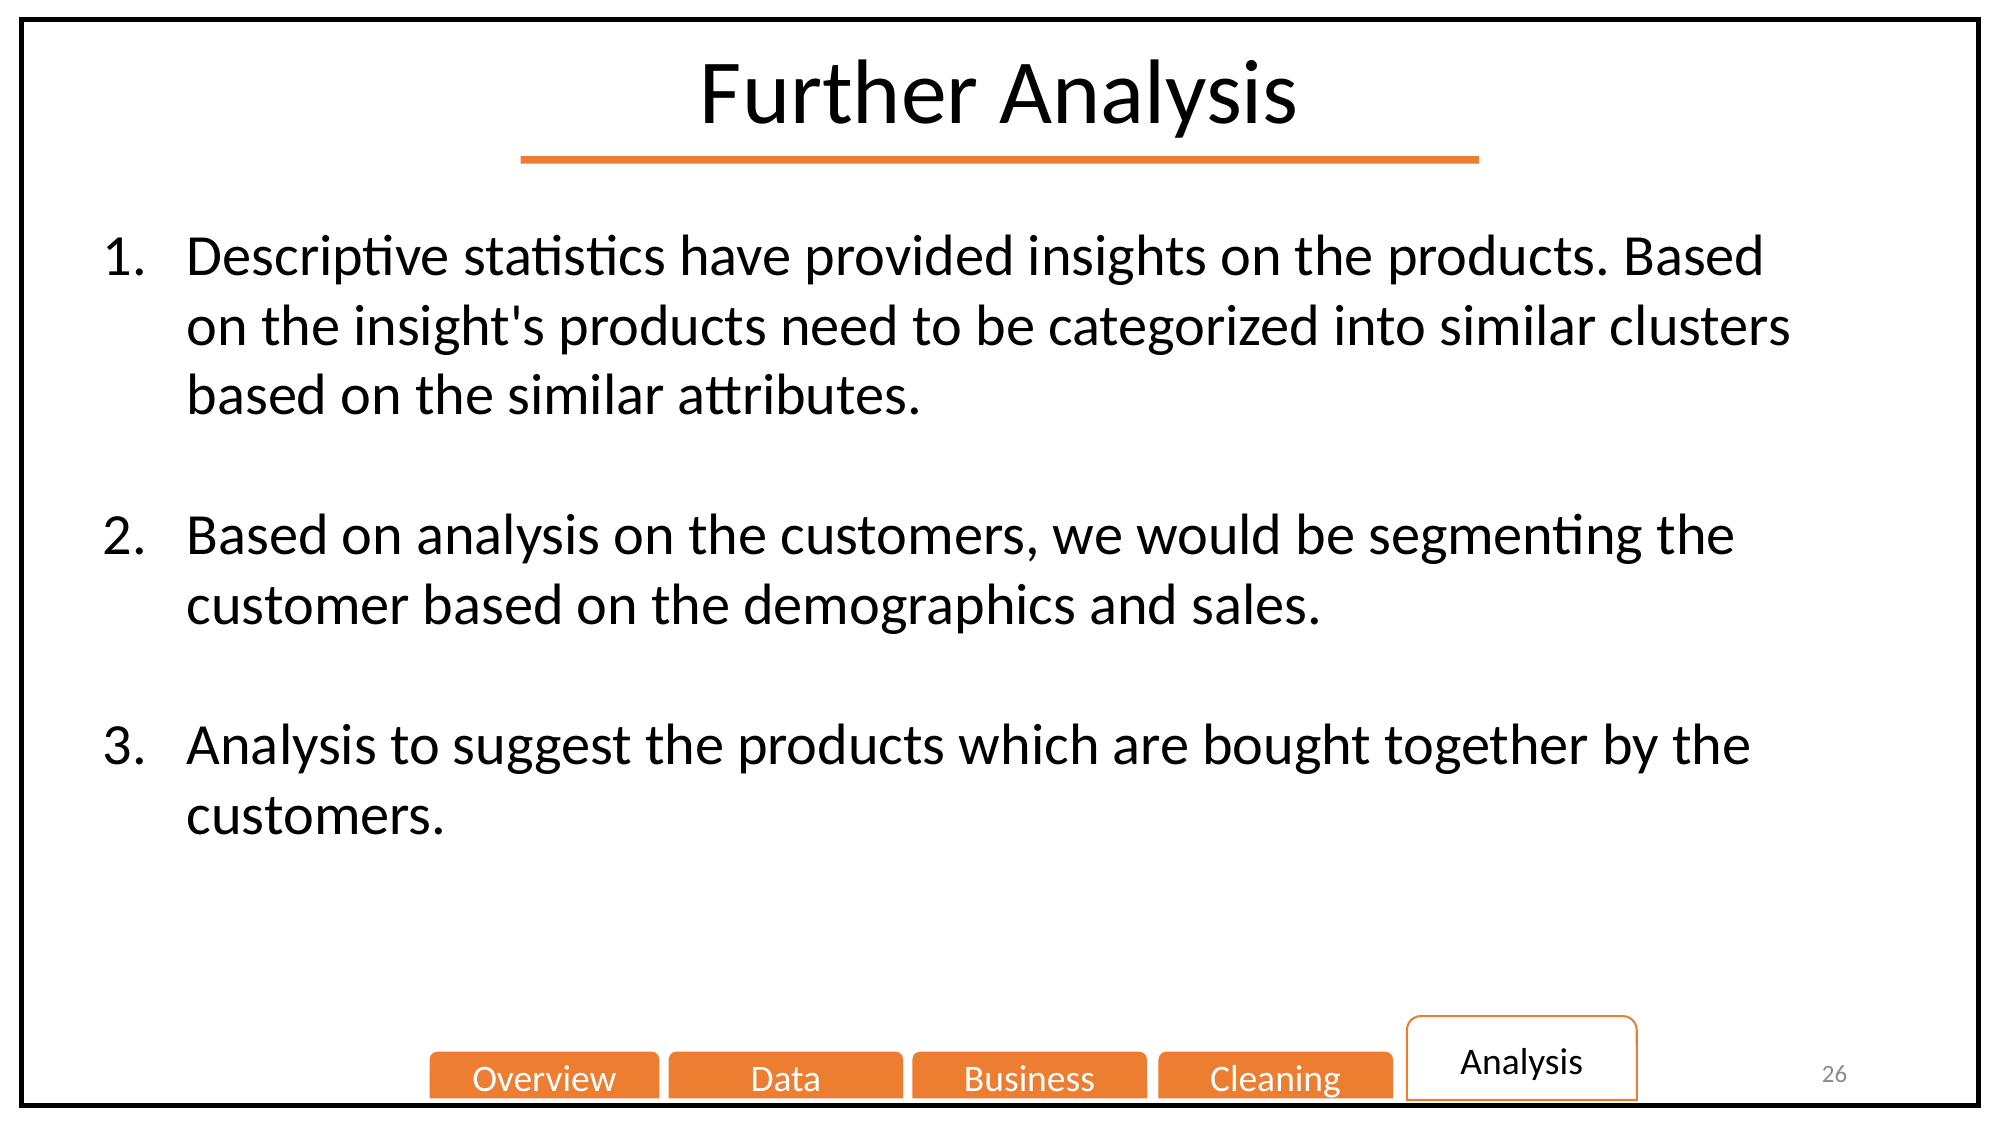

Further Analysis

Descriptive statistics have provided insights on the products. Based on the insight's products need to be categorized into similar clusters based on the similar attributes.

Based on analysis on the customers, we would be segmenting the customer based on the demographics and sales.

Analysis to suggest the products which are bought together by the customers.

Analysis
26
Data
Overview
Business
Cleaning